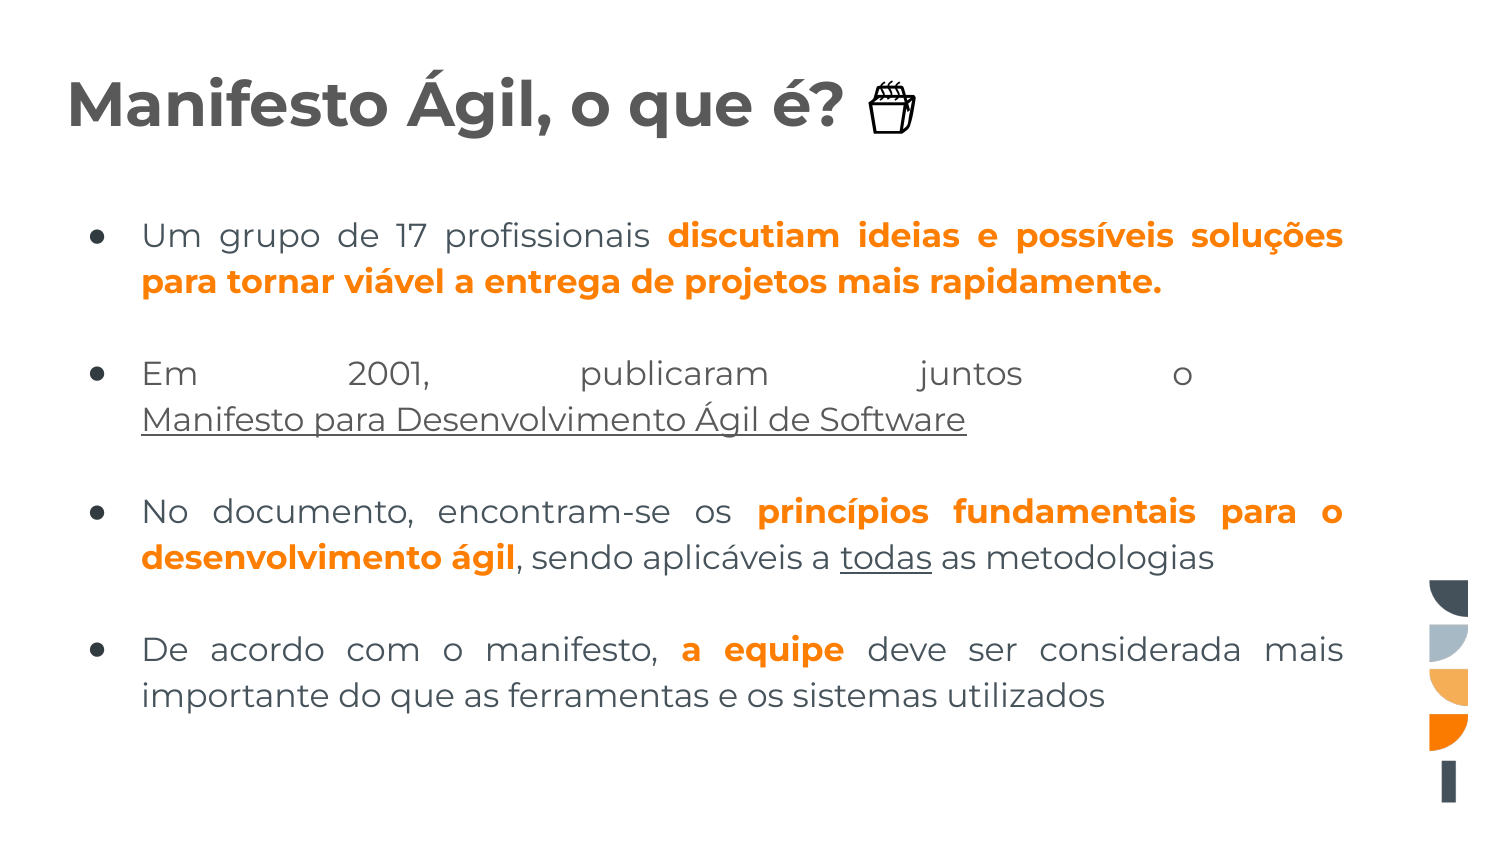

# Manifesto Ágil, o que é? 🥡
Um grupo de 17 profissionais discutiam ideias e possíveis soluções para tornar viável a entrega de projetos mais rapidamente.

Em 2001, publicaram juntos o  Manifesto para Desenvolvimento Ágil de Software

No documento, encontram-se os princípios fundamentais para o desenvolvimento ágil, sendo aplicáveis a todas as metodologias

De acordo com o manifesto, a equipe deve ser considerada mais importante do que as ferramentas e os sistemas utilizados